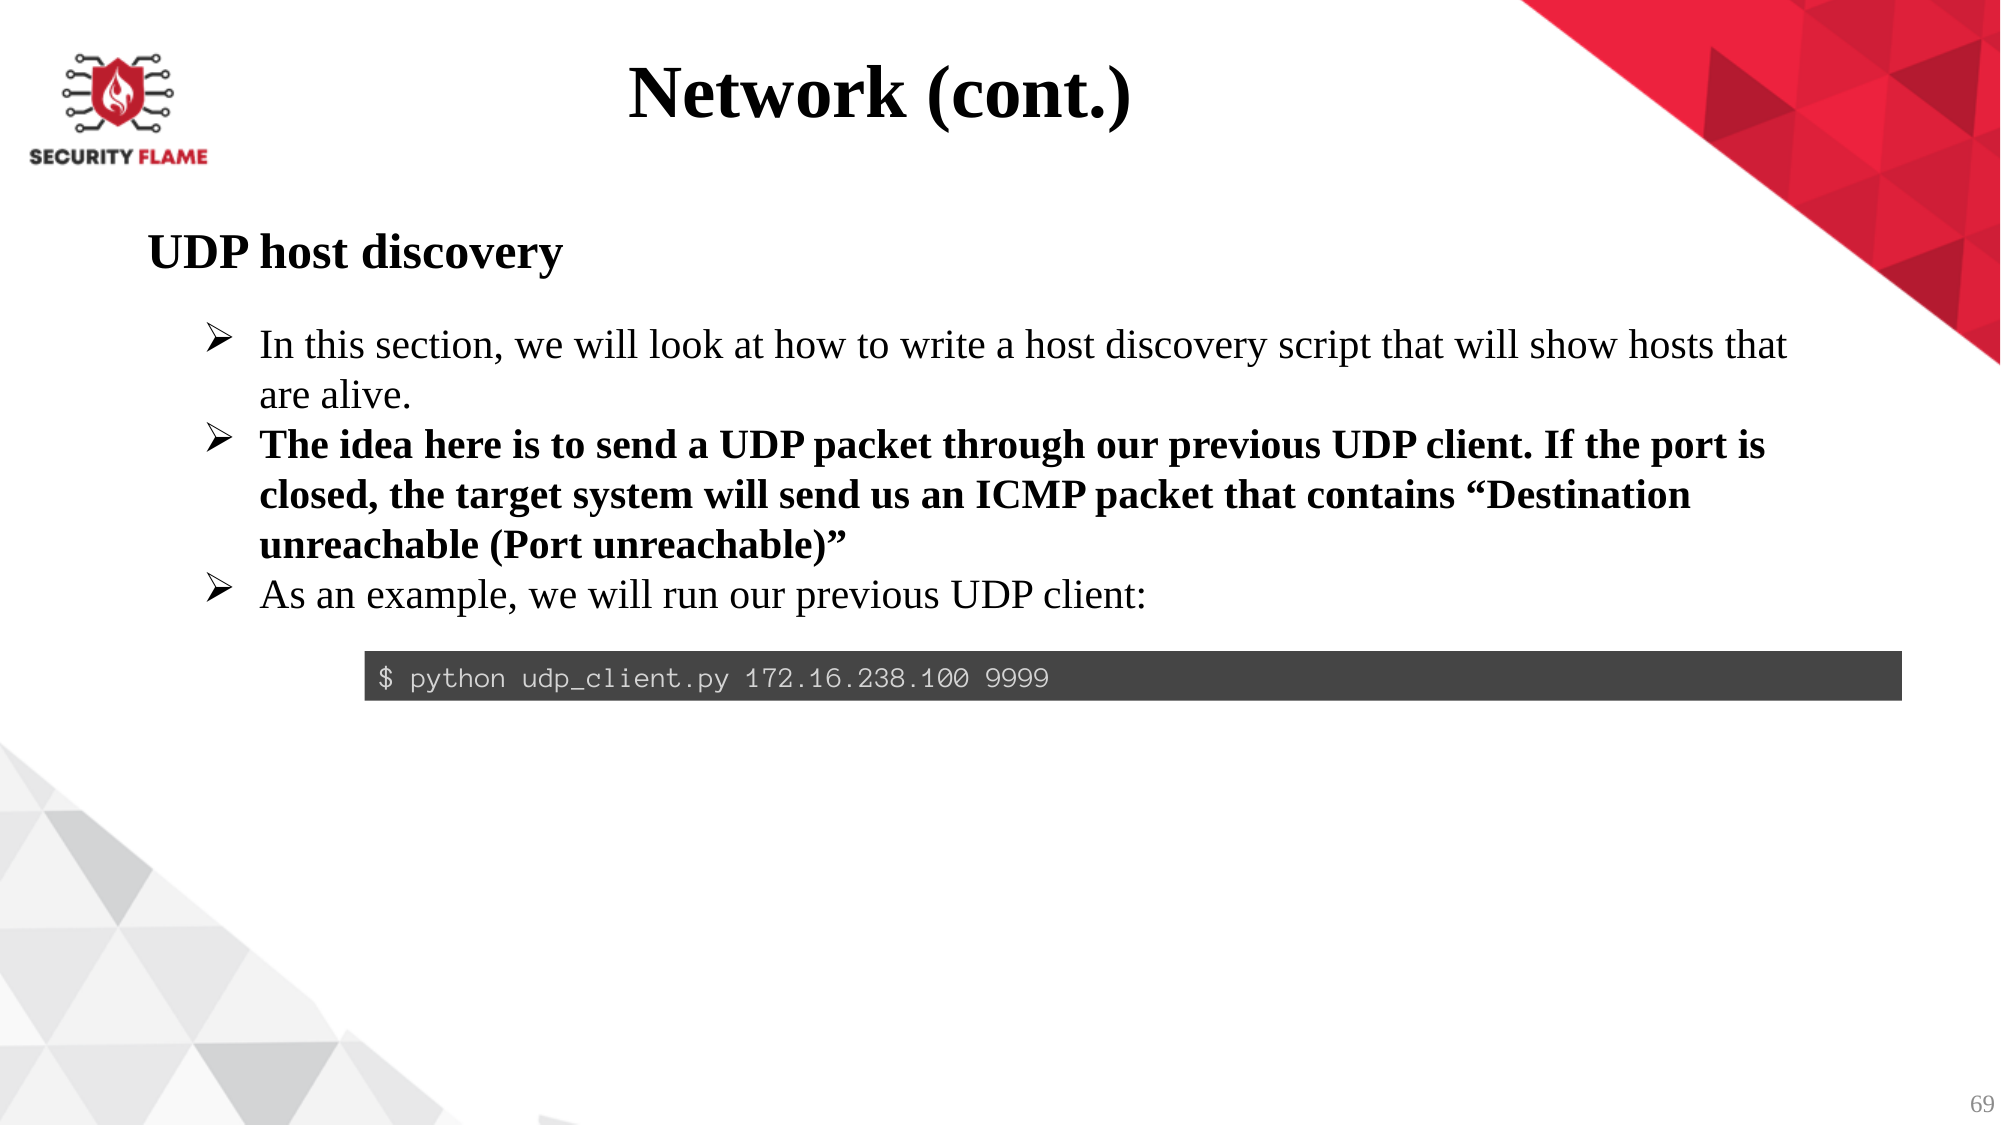

Network (cont.)
UDP host discovery
In this section, we will look at how to write a host discovery script that will show hosts that are alive.
The idea here is to send a UDP packet through our previous UDP client. If the port is closed, the target system will send us an ICMP packet that contains “Destination unreachable (Port unreachable)”
As an example, we will run our previous UDP client:

$ python udp_client.py 172.16.238.100 9999
69